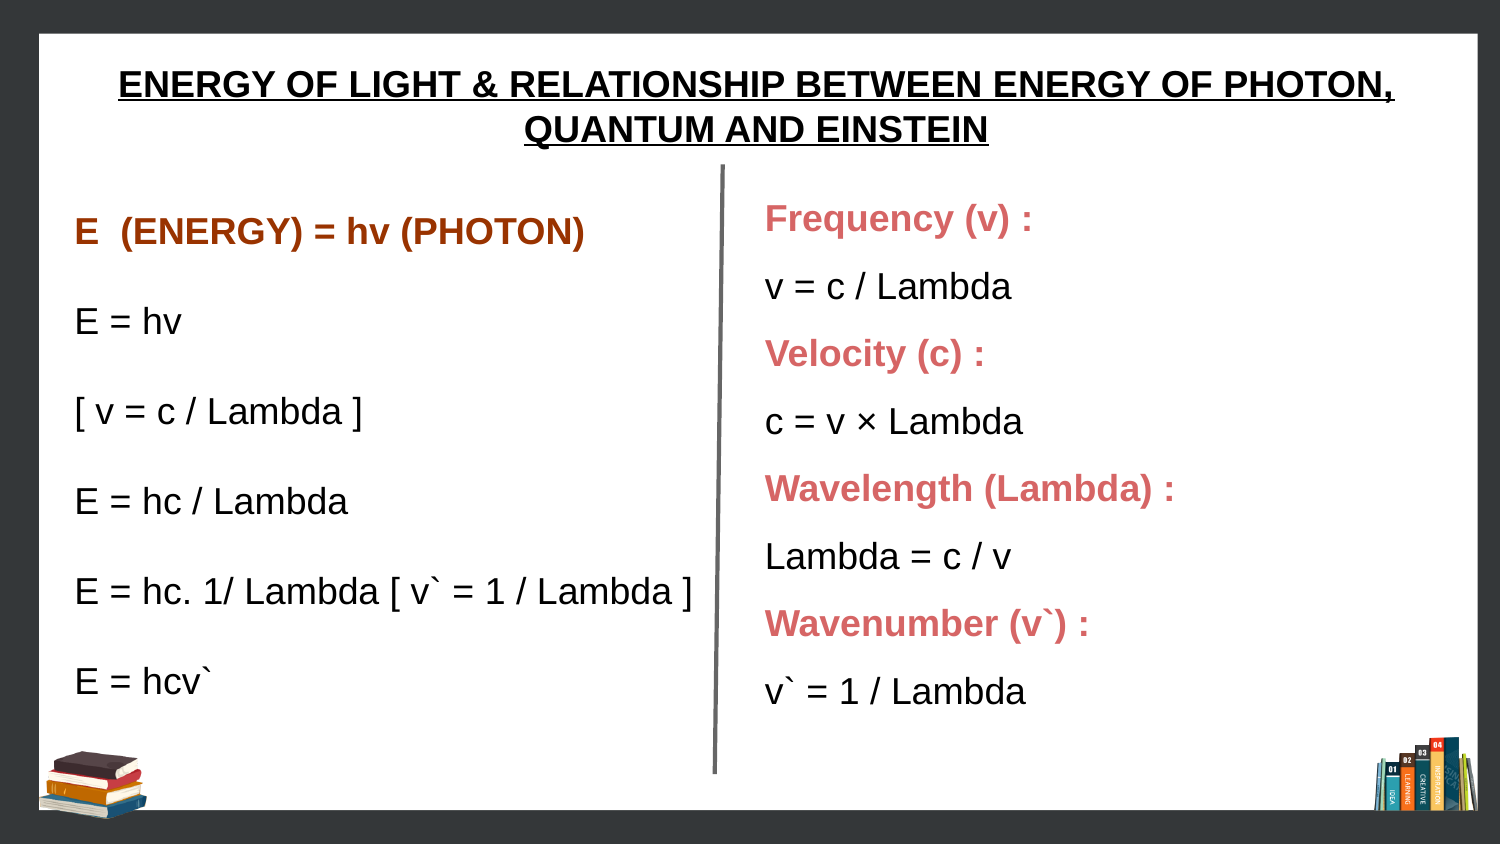

ENERGY OF LIGHT & RELATIONSHIP BETWEEN ENERGY OF PHOTON, QUANTUM AND EINSTEIN
E  (ENERGY) = hv (PHOTON)
E = hv
[ v = c / Lambda ]
E = hc / Lambda
E = hc. 1/ Lambda [ v` = 1 / Lambda ]
E = hcv`
Frequency (v) :
v = c / Lambda
Velocity (c) :
c = v × Lambda
Wavelength (Lambda) :
Lambda = c / v
Wavenumber (v`) :
v` = 1 / Lambda